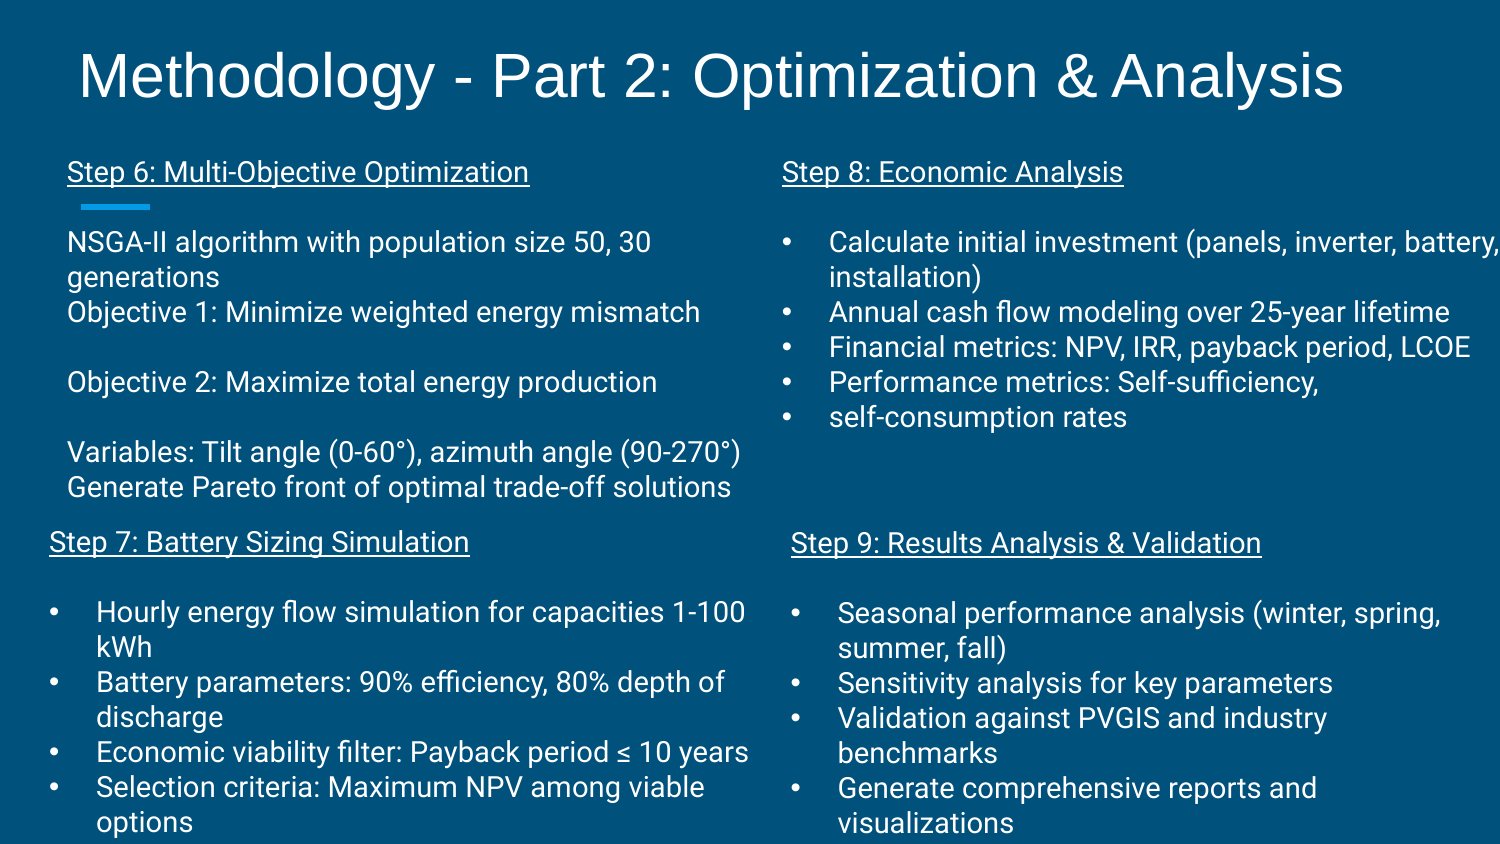

# Methodology - Part 2: Optimization & Analysis
Step 6: Multi-Objective Optimization

NSGA-II algorithm with population size 50, 30 generations
Objective 1: Minimize weighted energy mismatch

Objective 2: Maximize total energy production

Variables: Tilt angle (0-60°), azimuth angle (90-270°)
Generate Pareto front of optimal trade-off solutions
Step 8: Economic Analysis

Calculate initial investment (panels, inverter, battery, installation)
Annual cash flow modeling over 25-year lifetime
Financial metrics: NPV, IRR, payback period, LCOE
Performance metrics: Self-sufficiency,
self-consumption rates
Step 7: Battery Sizing Simulation

Hourly energy flow simulation for capacities 1-100 kWh
Battery parameters: 90% efficiency, 80% depth of discharge
Economic viability filter: Payback period ≤ 10 years
Selection criteria: Maximum NPV among viable options
Step 9: Results Analysis & Validation

Seasonal performance analysis (winter, spring, summer, fall)
Sensitivity analysis for key parameters
Validation against PVGIS and industry benchmarks
Generate comprehensive reports and visualizations